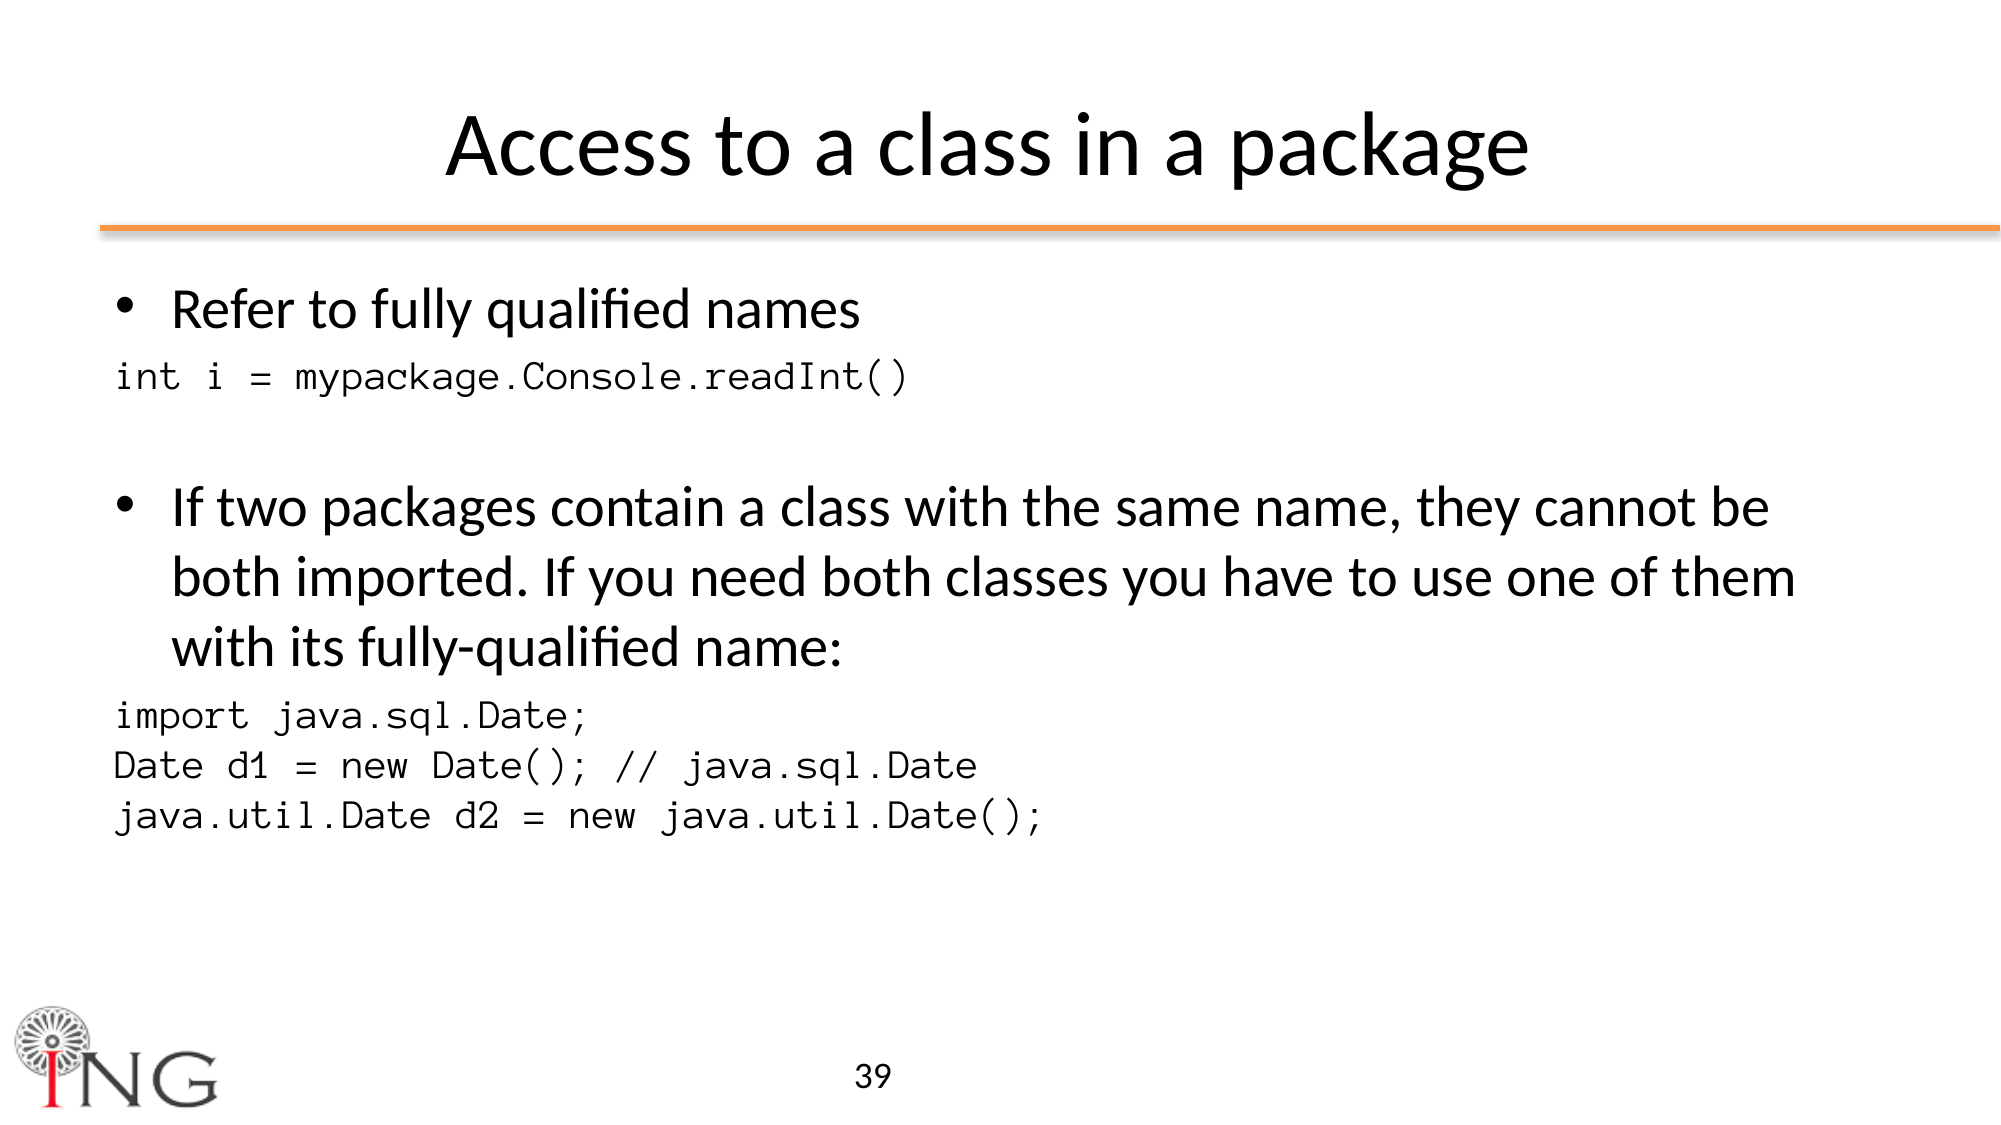

# Access to a class in a package
Refer to fully qualified names
int i = mypackage.Console.readInt()

If two packages contain a class with the same name, they cannot be both imported. If you need both classes you have to use one of them with its fully-qualified name:
import java.sql.Date;
Date d1 = new Date(); // java.sql.Date
java.util.Date d2 = new java.util.Date();

39